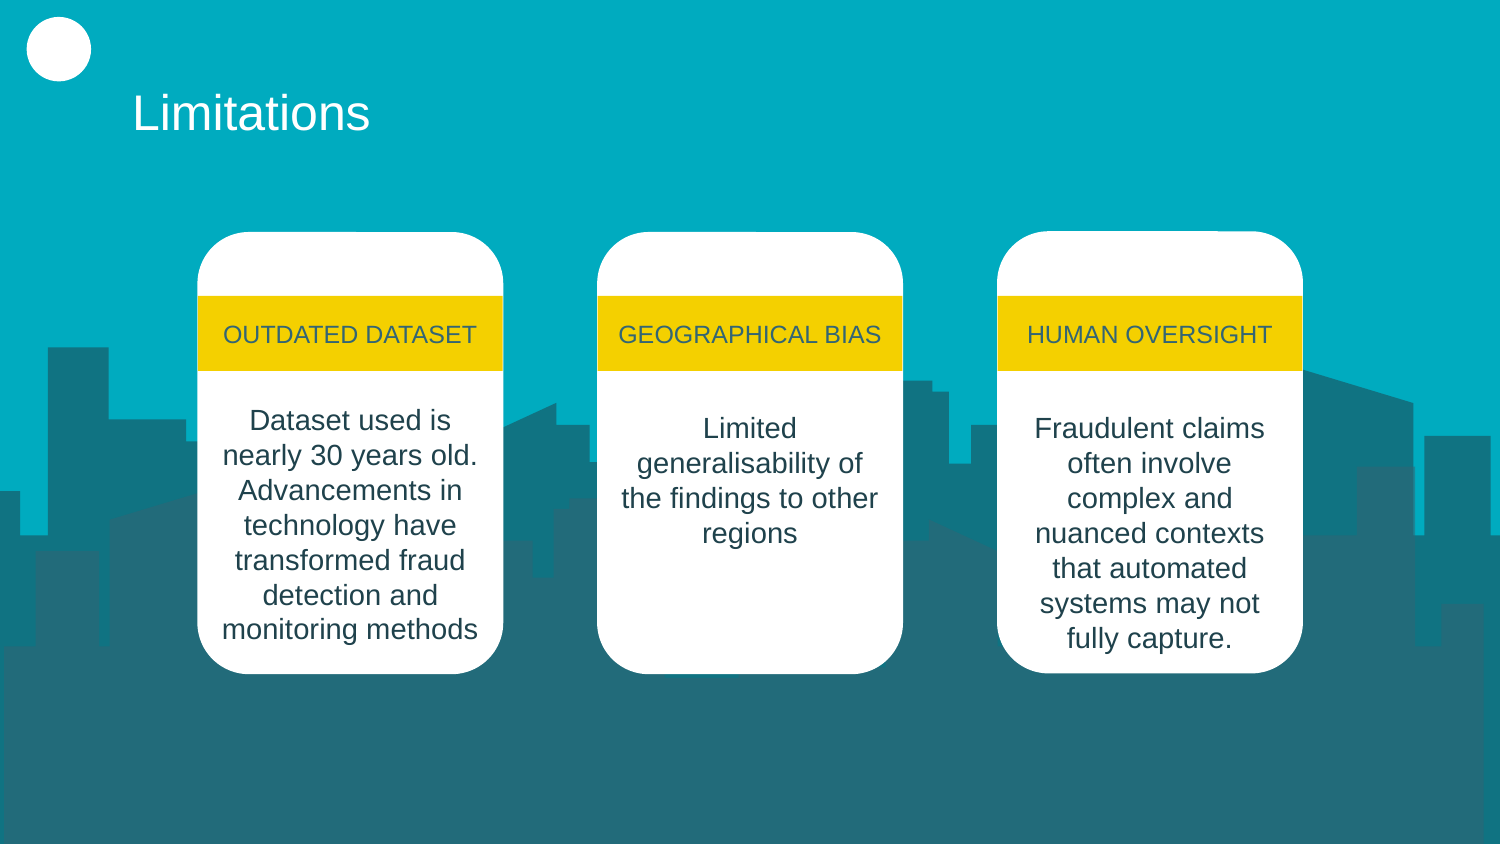

Limitations

OUTDATED DATASET
GEOGRAPHICAL BIAS
HUMAN OVERSIGHT
Dataset used is nearly 30 years old. Advancements in technology have transformed fraud detection and monitoring methods
Limited generalisability of the findings to other regions
Fraudulent claims often involve complex and nuanced contexts that automated systems may not fully capture.